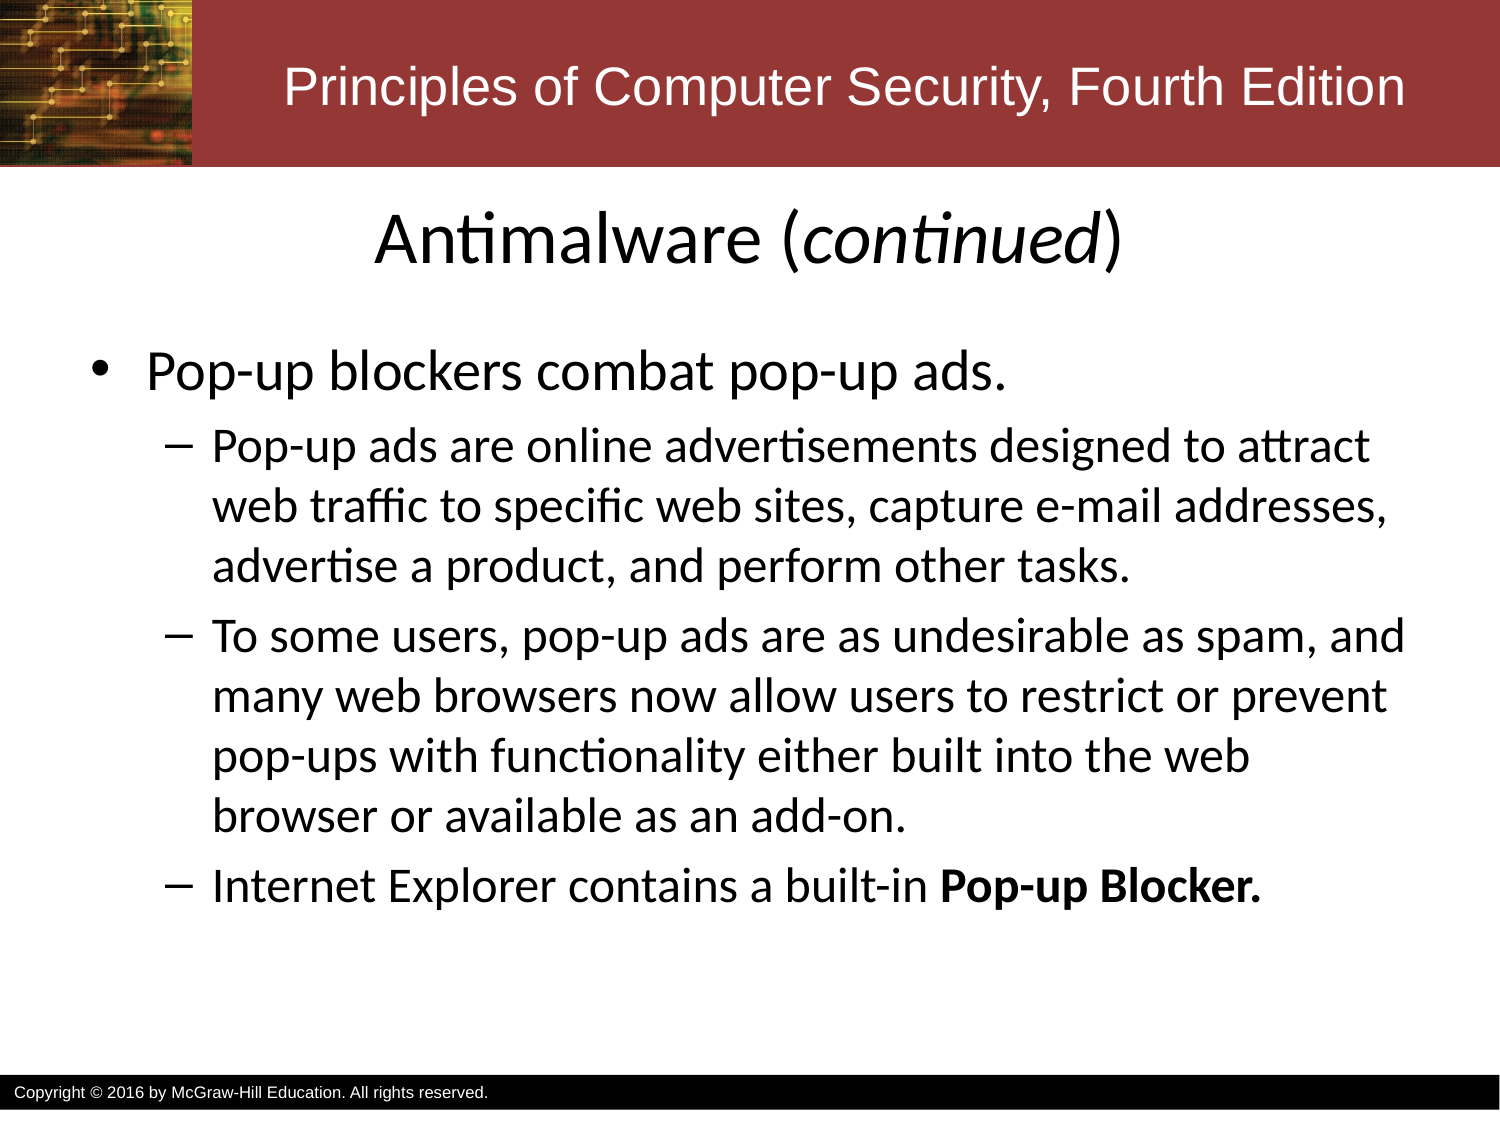

# Antimalware (continued)
Pop-up blockers combat pop-up ads.
Pop-up ads are online advertisements designed to attract web traffic to specific web sites, capture e-mail addresses, advertise a product, and perform other tasks.
To some users, pop-up ads are as undesirable as spam, and many web browsers now allow users to restrict or prevent pop-ups with functionality either built into the web browser or available as an add-on.
Internet Explorer contains a built-in Pop-up Blocker.